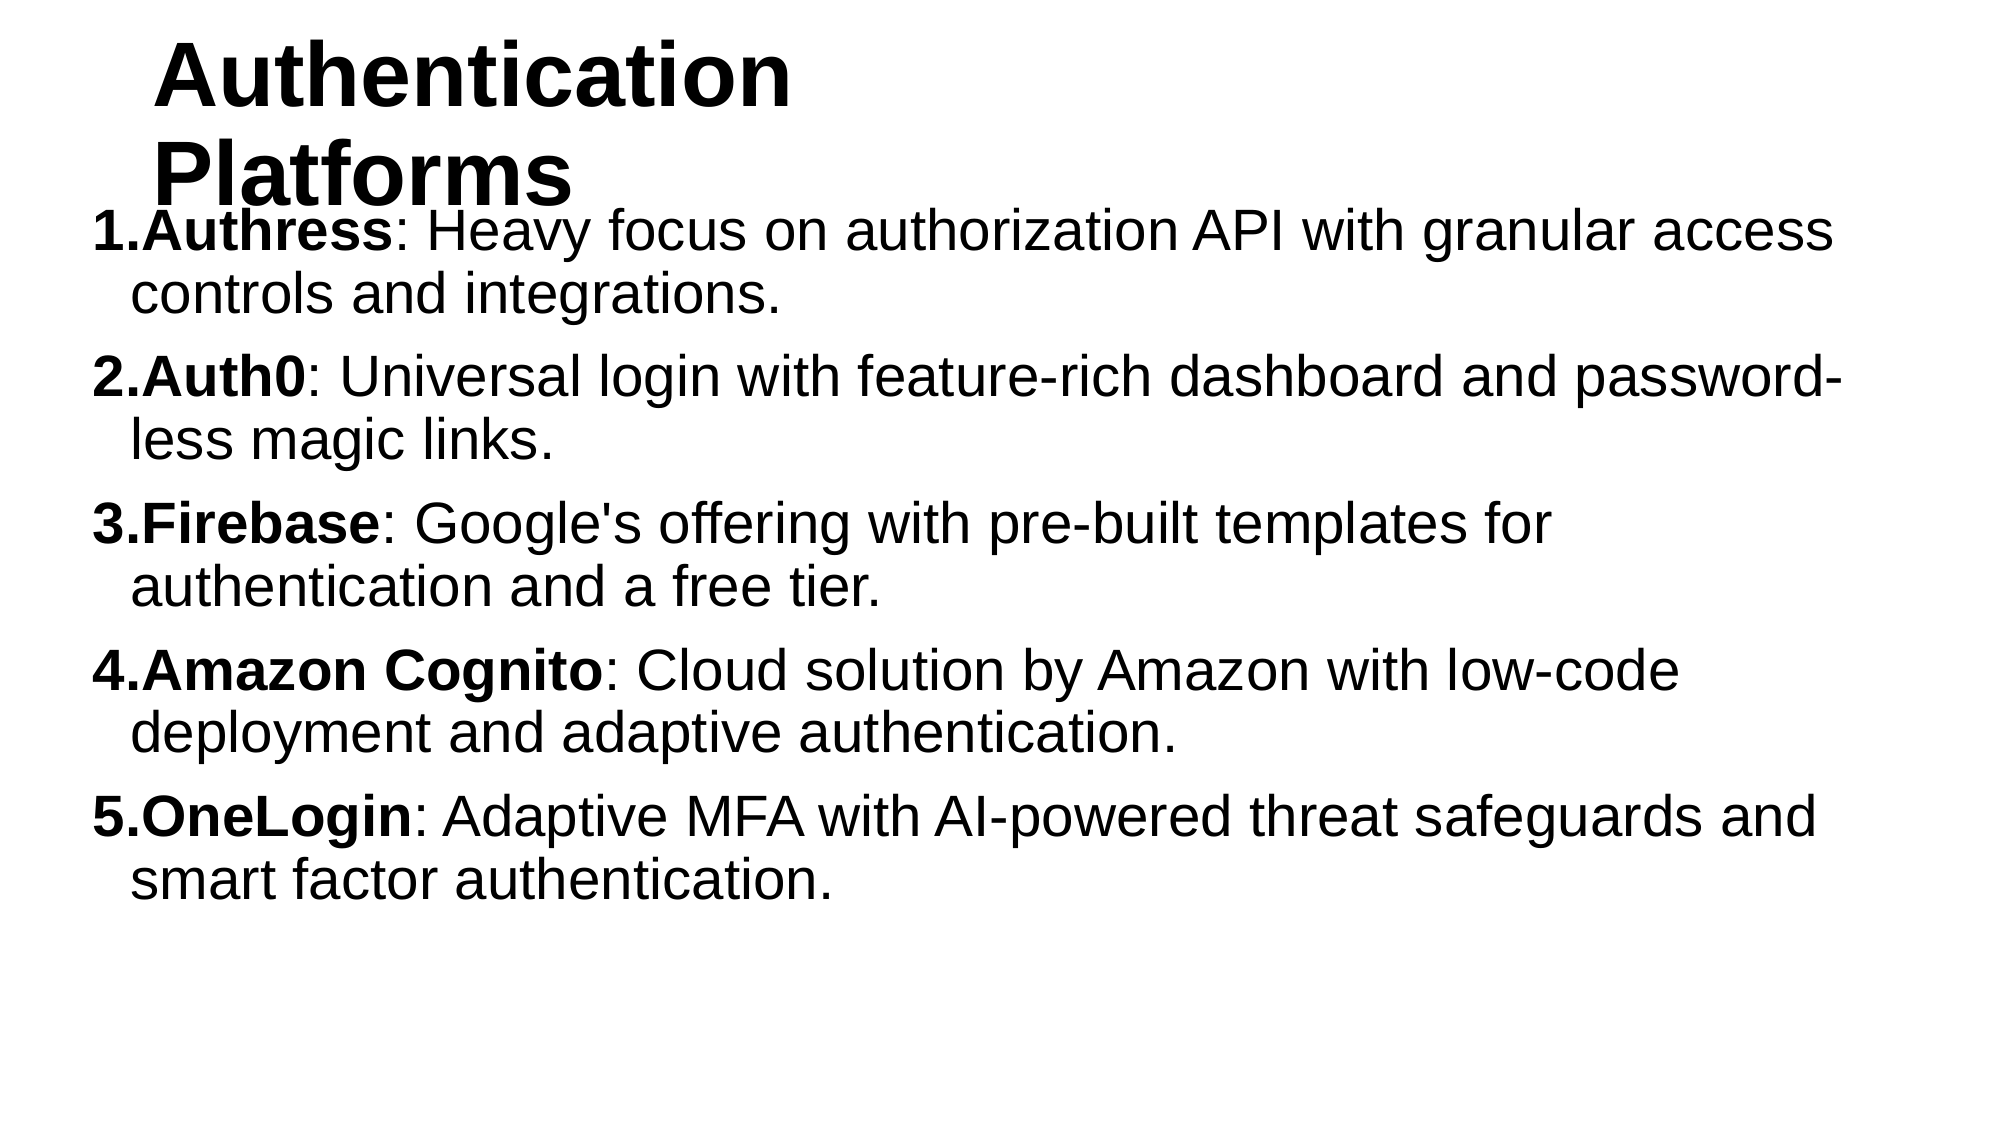

# Authentication Platforms
Authress: Heavy focus on authorization API with granular access controls and integrations.
Auth0: Universal login with feature-rich dashboard and password-less magic links.
Firebase: Google's offering with pre-built templates for authentication and a free tier.
Amazon Cognito: Cloud solution by Amazon with low-code deployment and adaptive authentication.
OneLogin: Adaptive MFA with AI-powered threat safeguards and smart factor authentication.